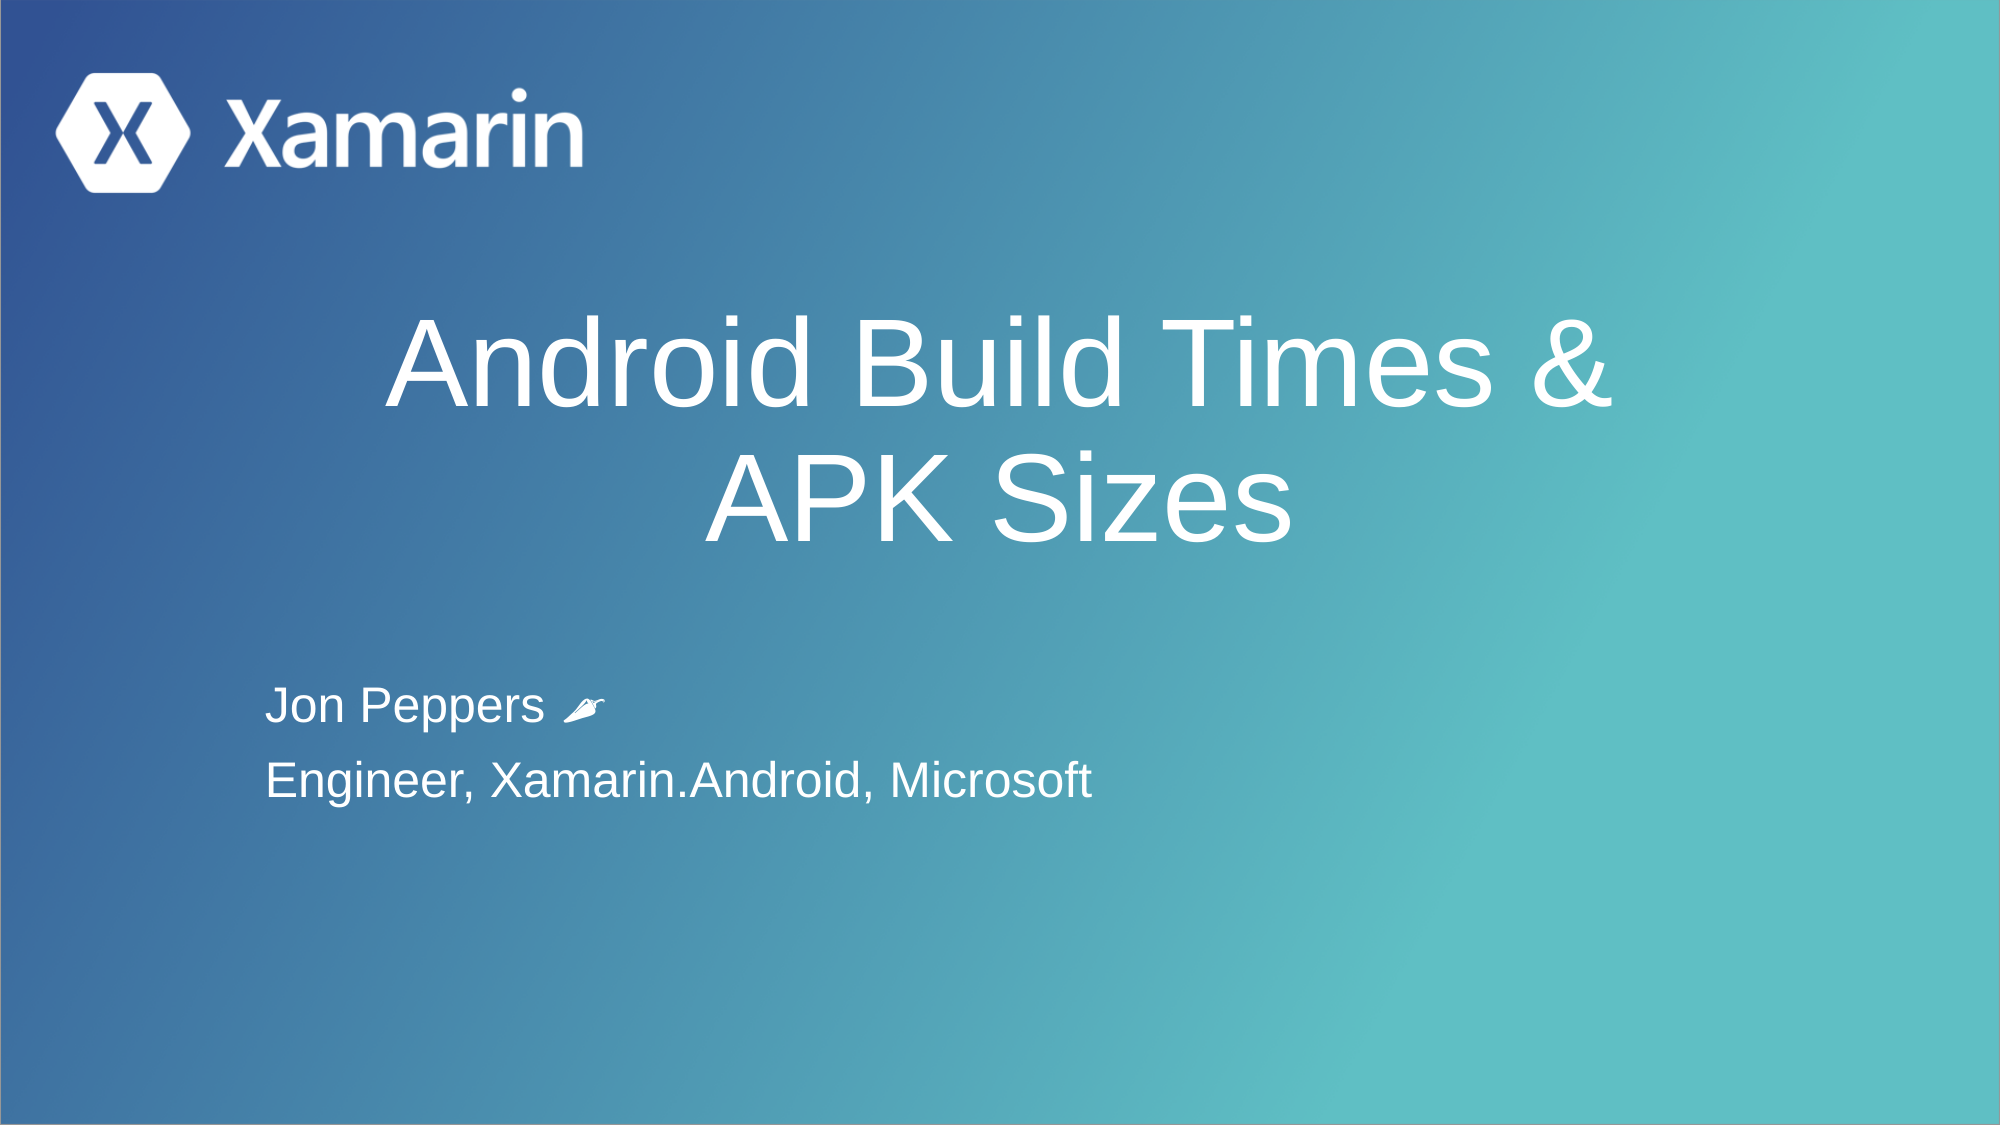

# Android Build Times & APK Sizes

Jon Peppers 🌶️
Engineer, Xamarin.Android, Microsoft